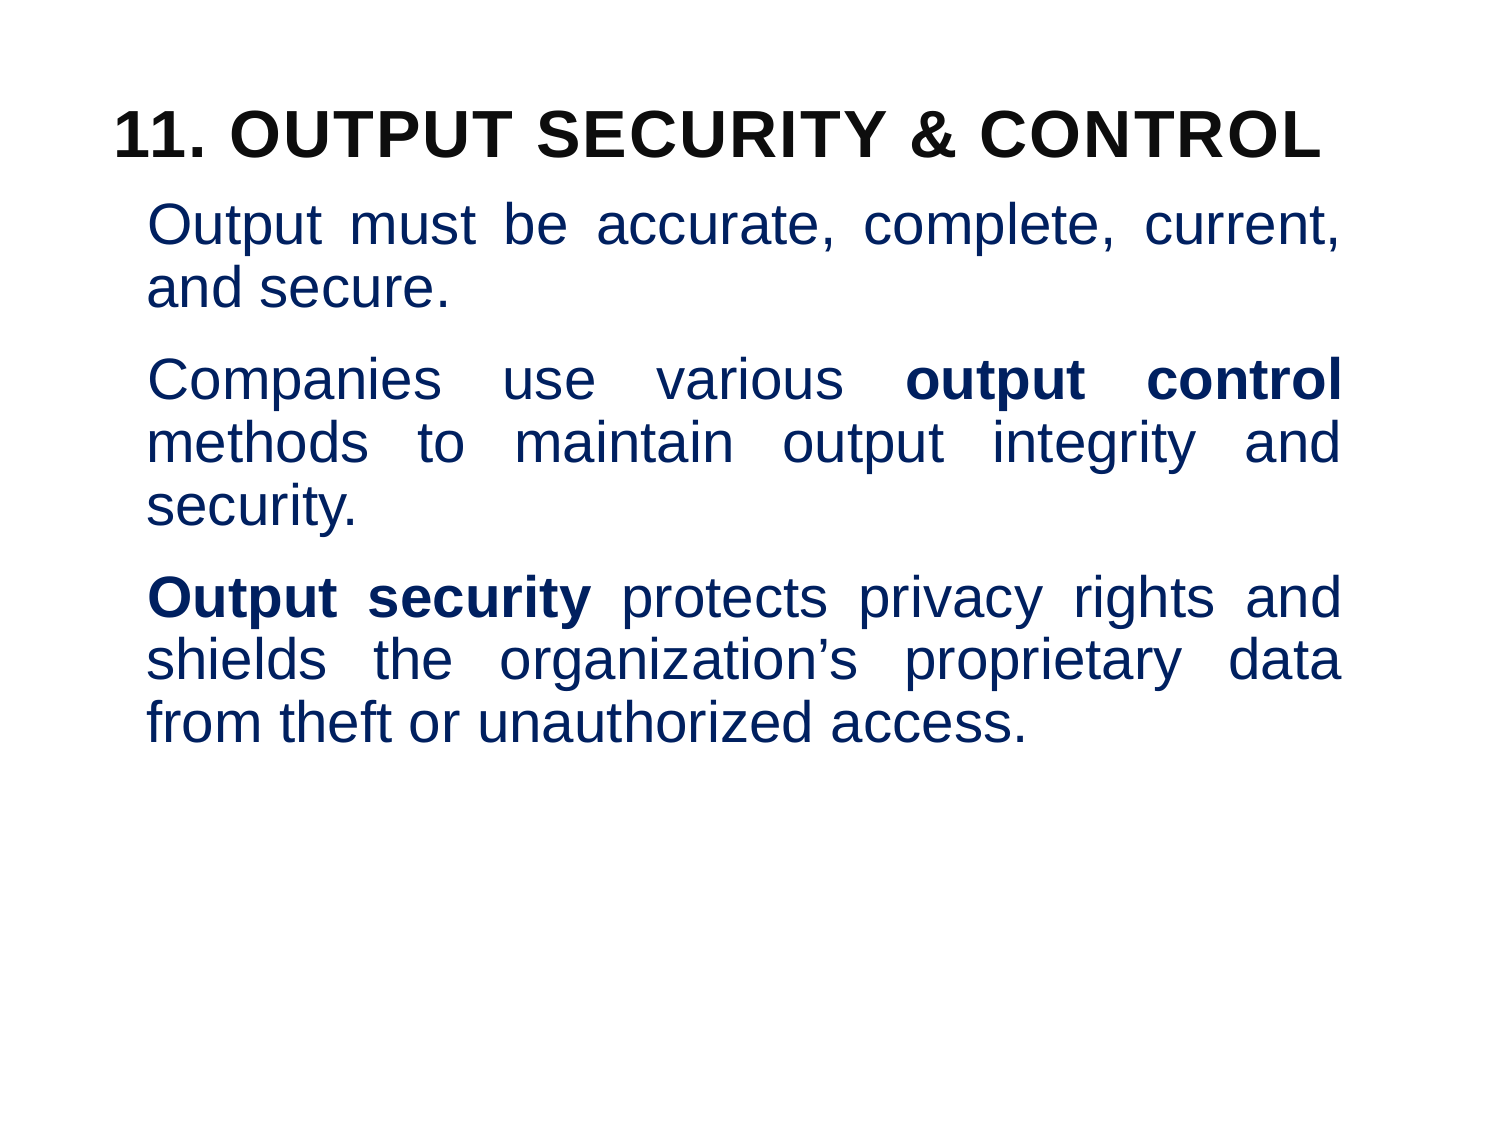

# 11. Output Security & Control
Output must be accurate, complete, current, and secure.
Companies use various output control methods to maintain output integrity and security.
Output security protects privacy rights and shields the organization’s proprietary data from theft or unauthorized access.